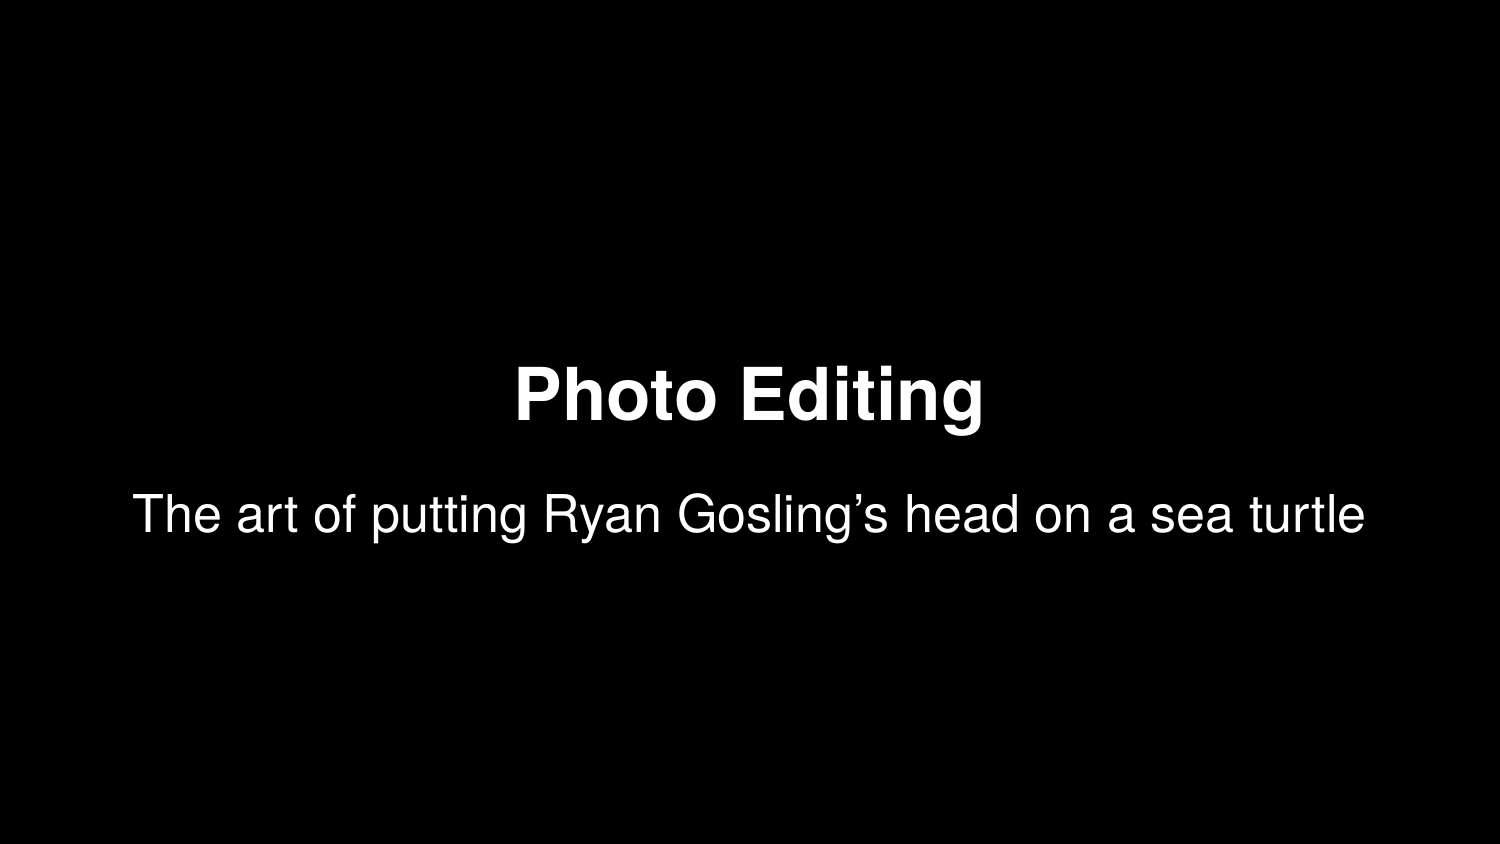

# Photo Editing
The art of putting Ryan Gosling’s head on a sea turtle